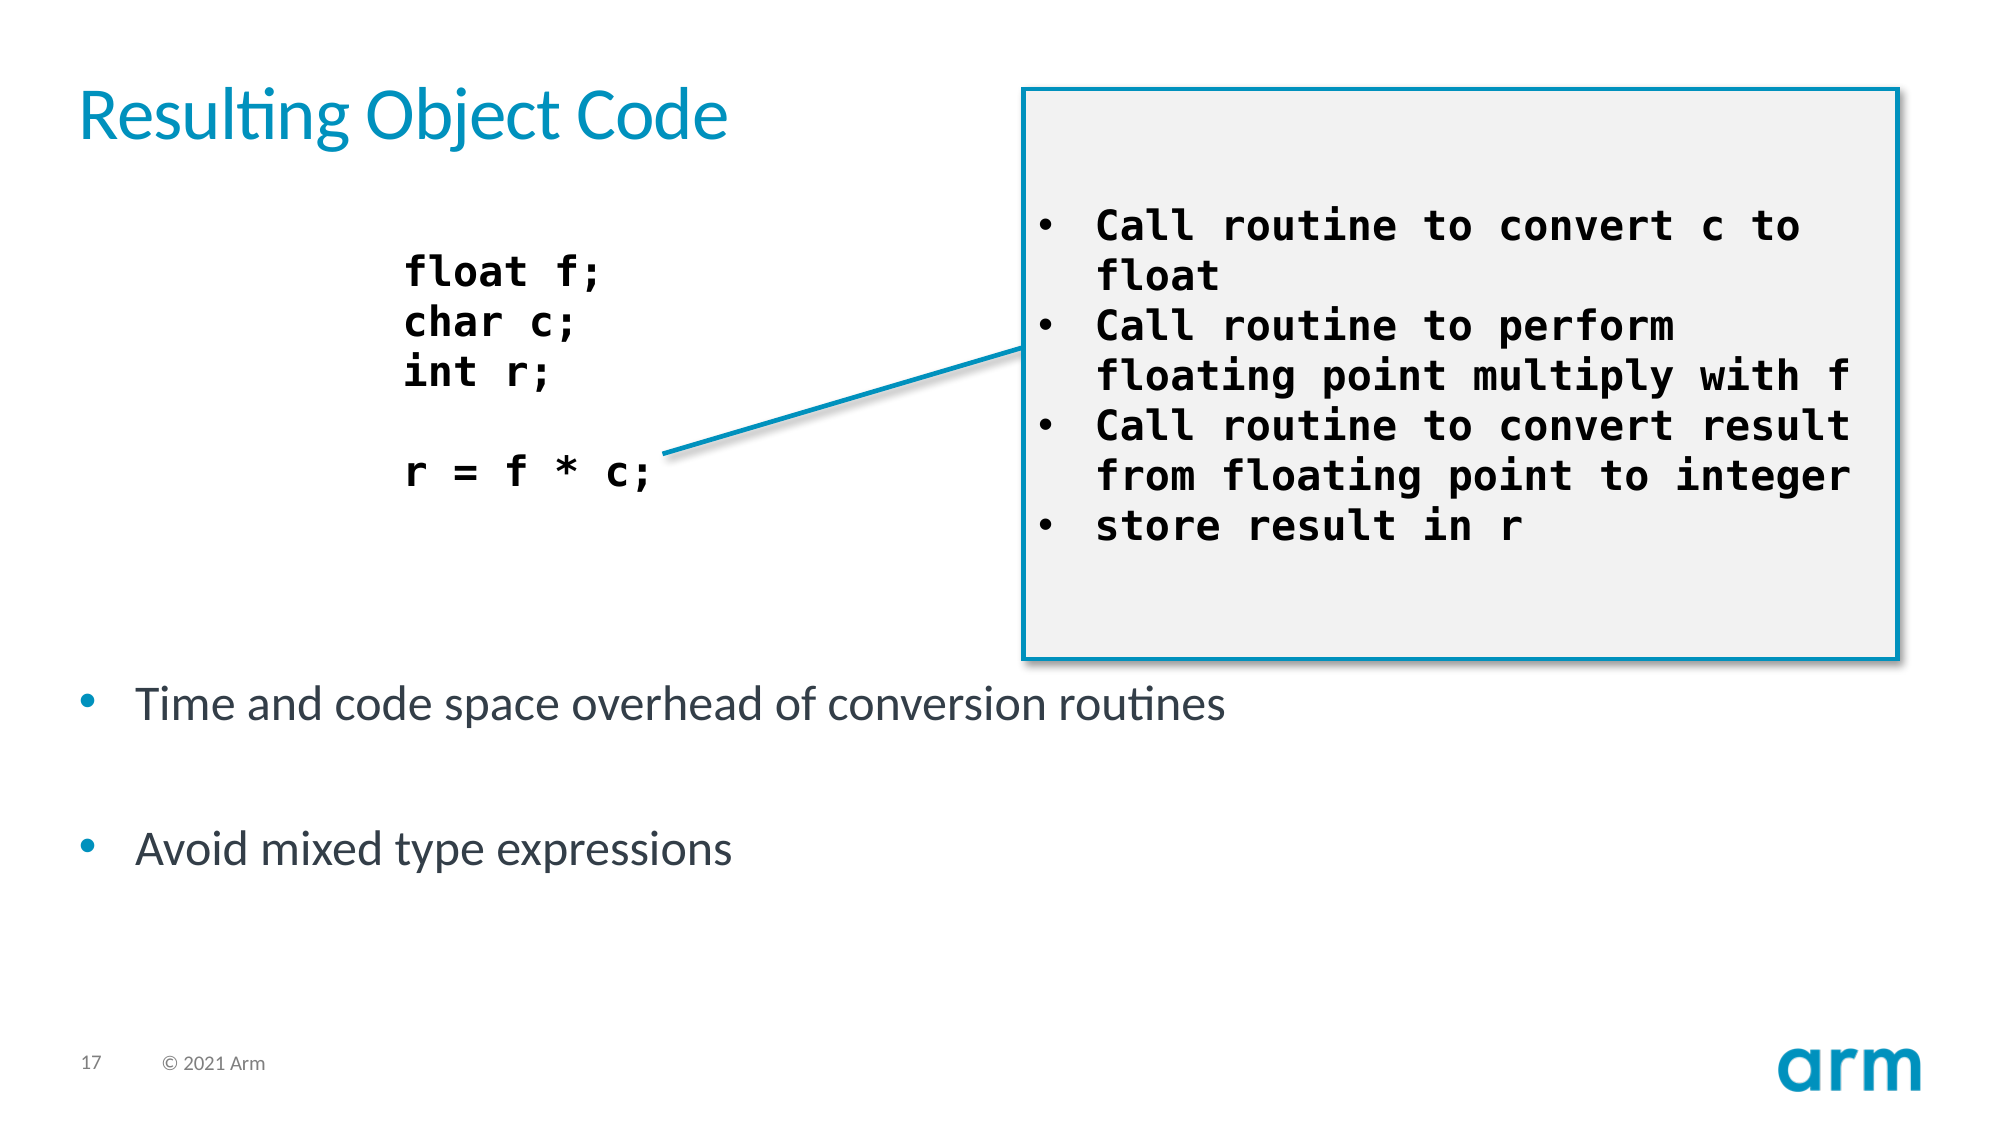

# Resulting Object Code
Call routine to convert c to float
Call routine to perform floating point multiply with f
Call routine to convert result from floating point to integer
store result in r
float f;
char c;
int r;

r = f * c;

Time and code space overhead of conversion routines

Avoid mixed type expressions